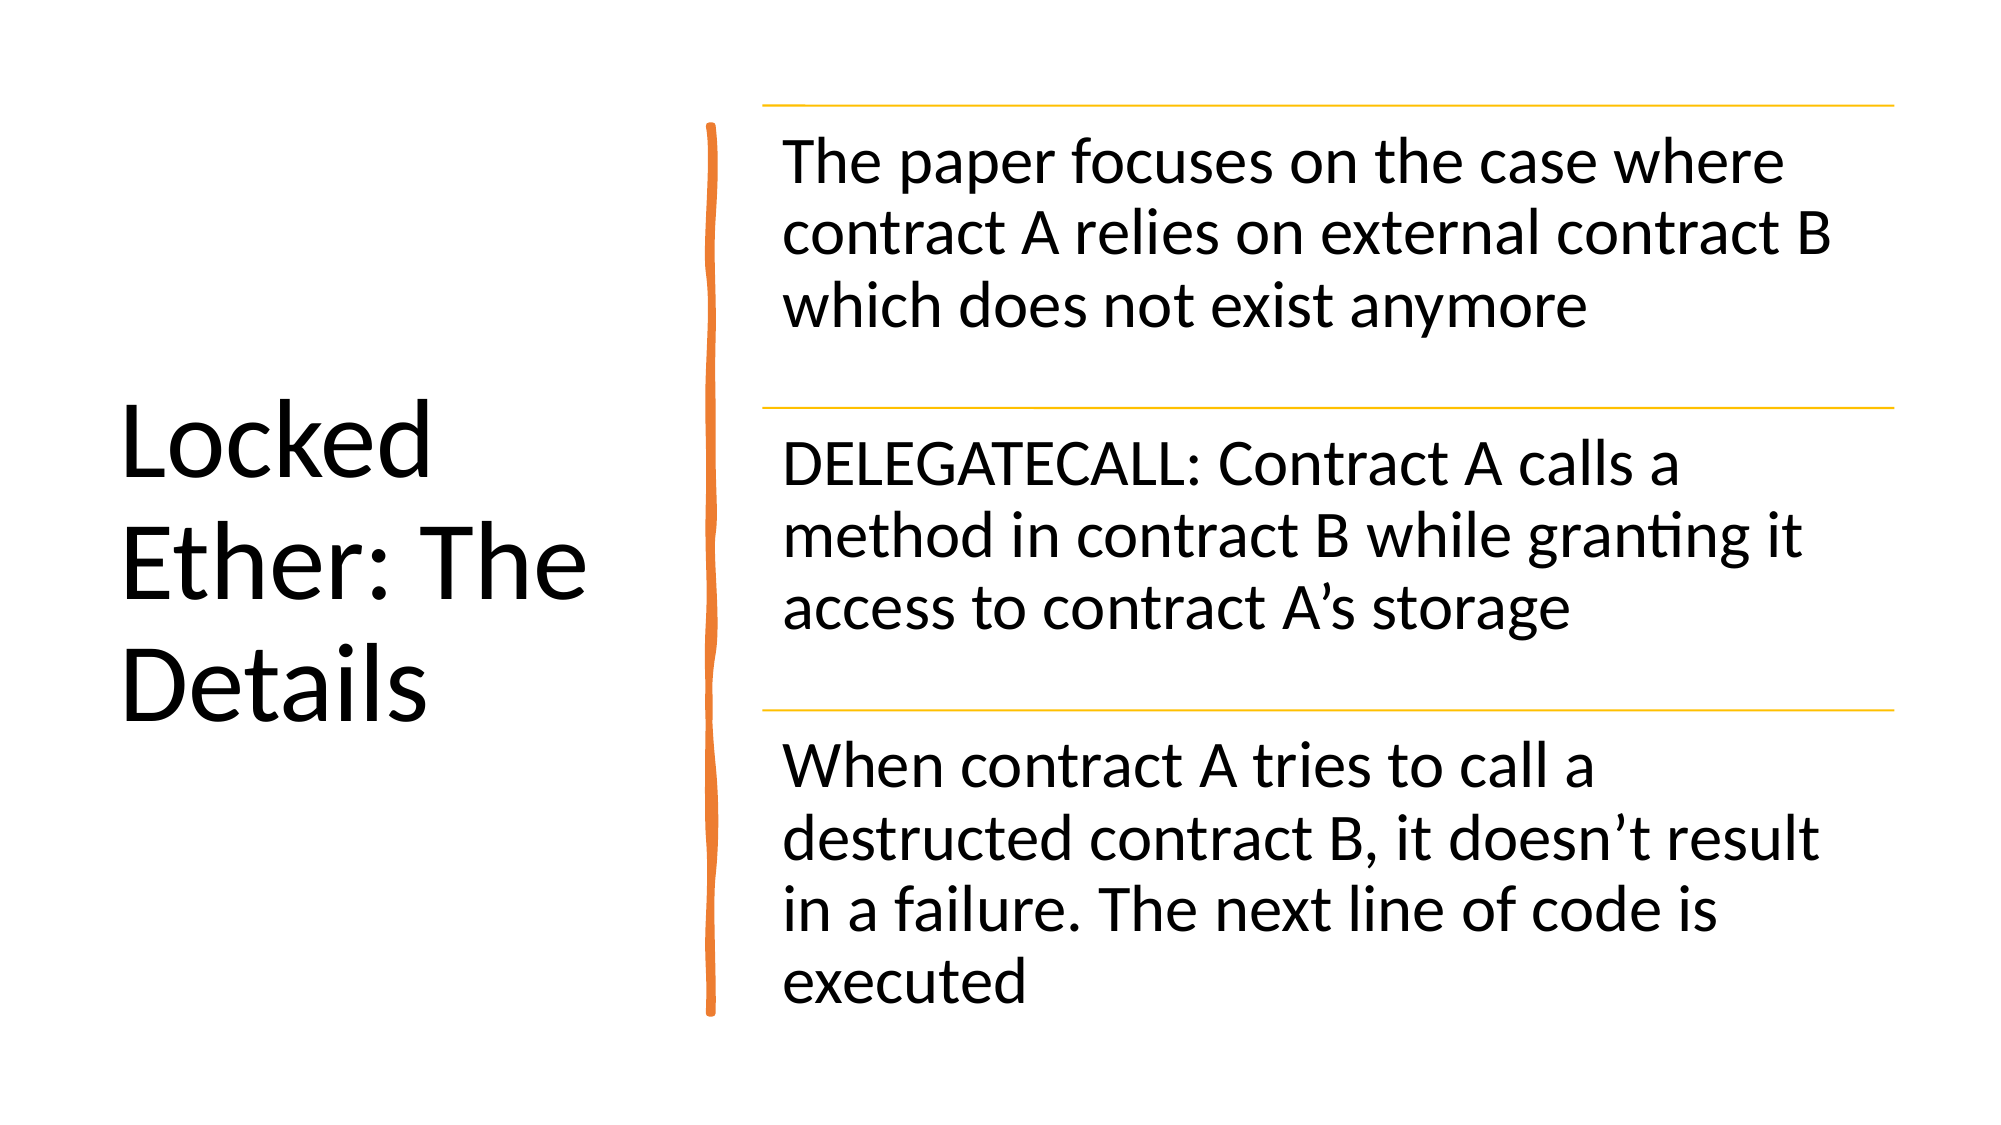

The paper focuses on the case where contract A relies on external contract B which does not exist anymore
DELEGATECALL: Contract A calls a method in contract B while granting it access to contract A’s storage
When contract A tries to call a destructed contract B, it doesn’t result in a failure. The next line of code is executed
# Locked Ether: The Details